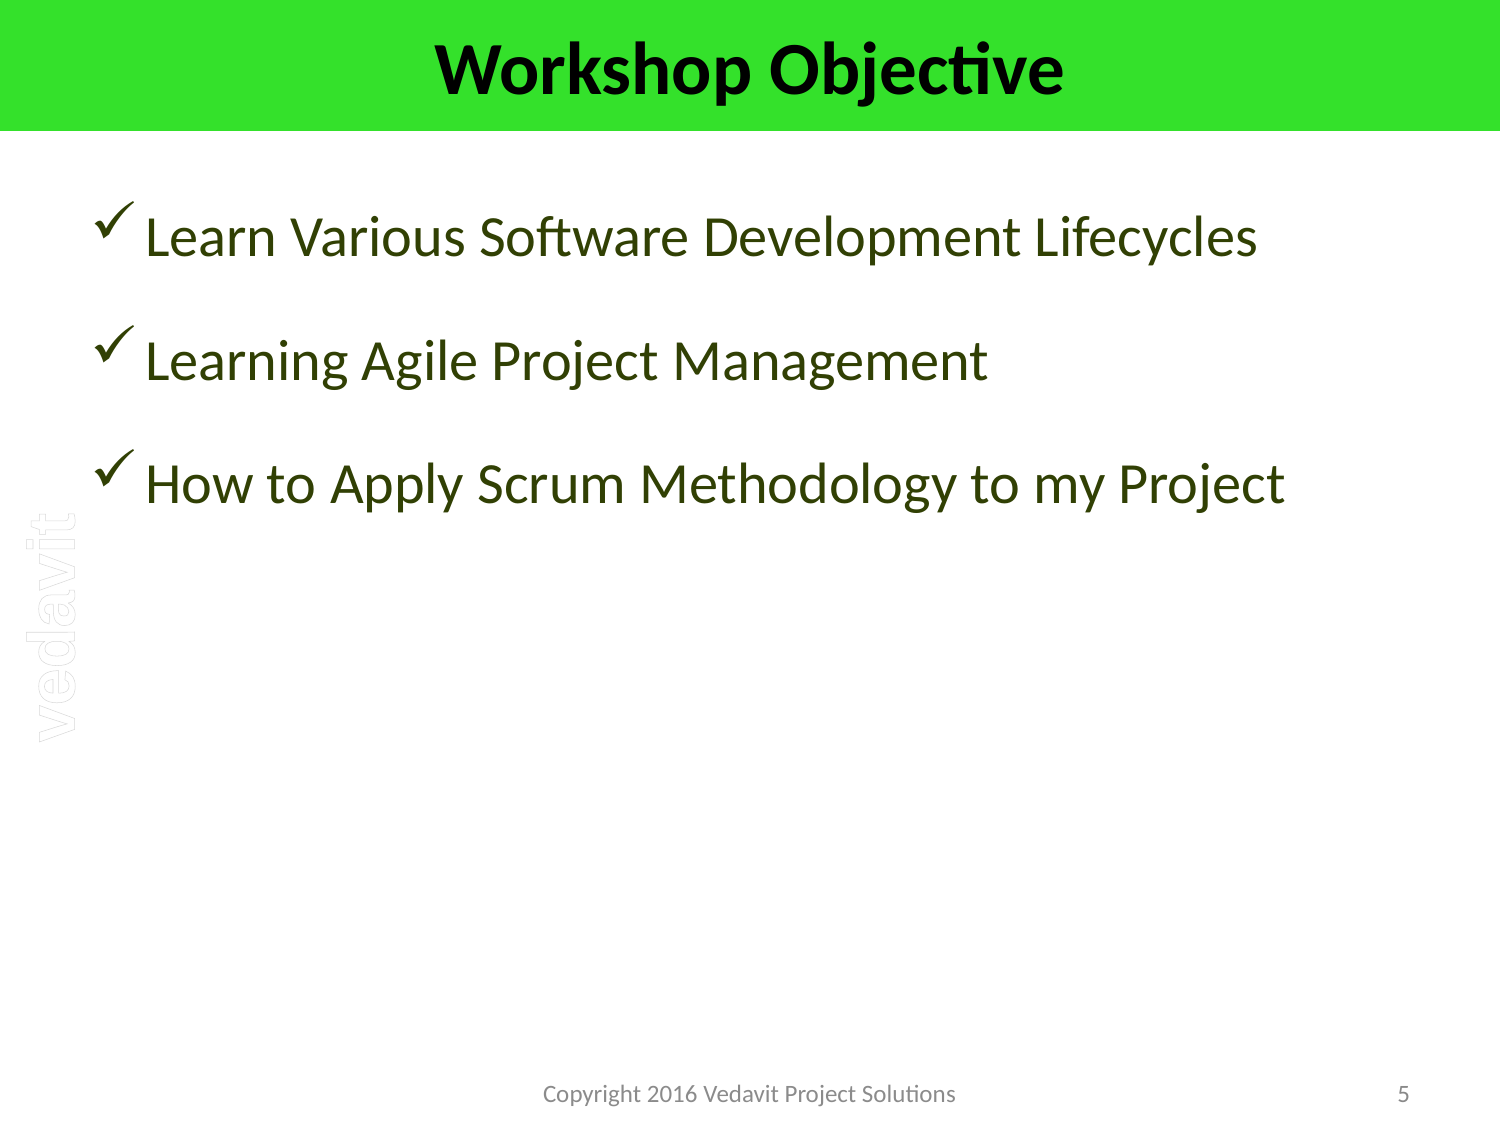

# Workshop Objective

Learn Various Software Development Lifecycles
Learning Agile Project Management
How to Apply Scrum Methodology to my Project
Copyright 2016 Vedavit Project Solutions
5